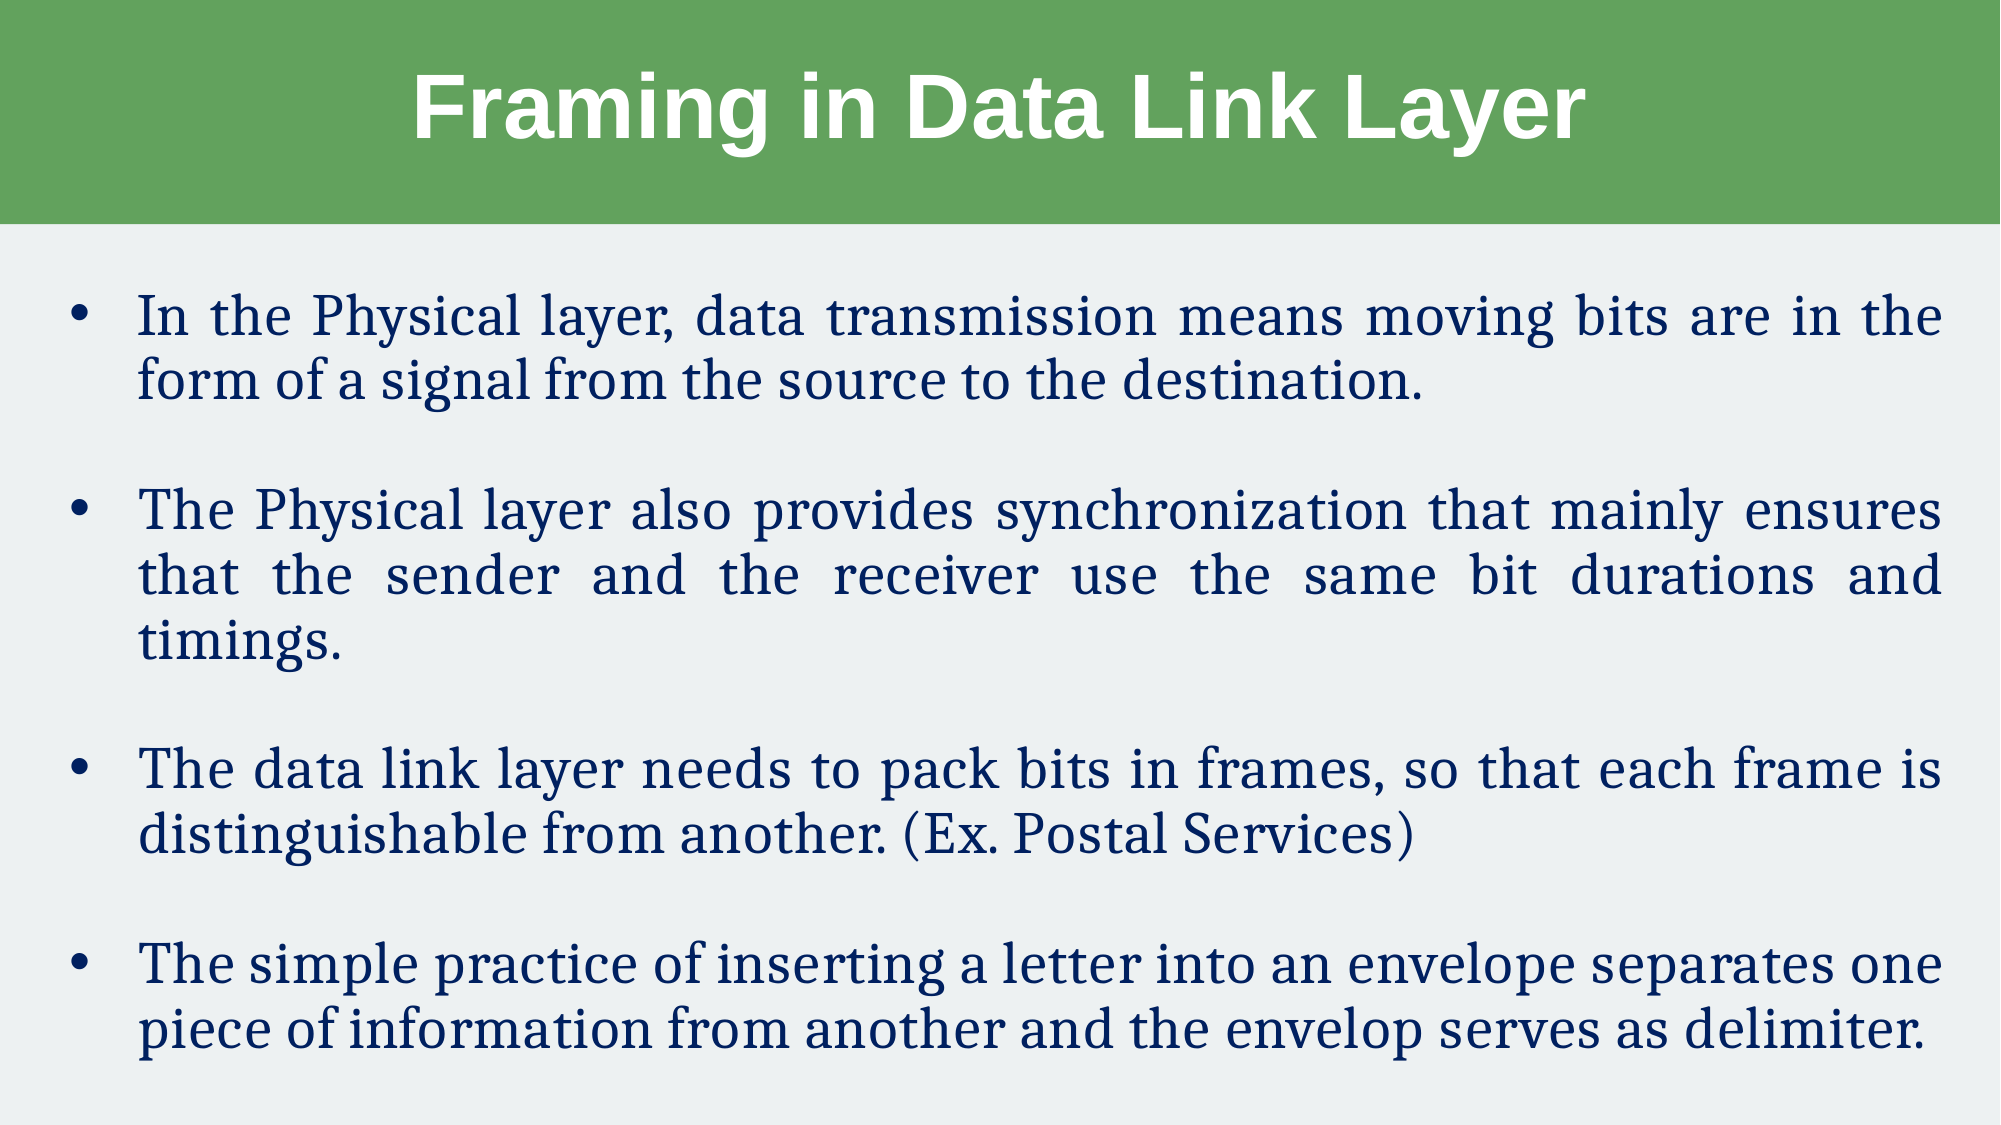

# Framing in Data Link Layer
In the Physical layer, data transmission means moving bits are in the form of a signal from the source to the destination.

The Physical layer also provides synchronization that mainly ensures that the sender and the receiver use the same bit durations and timings.

The data link layer needs to pack bits in frames, so that each frame is distinguishable from another. (Ex. Postal Services)

The simple practice of inserting a letter into an envelope separates one piece of information from another and the envelop serves as delimiter.